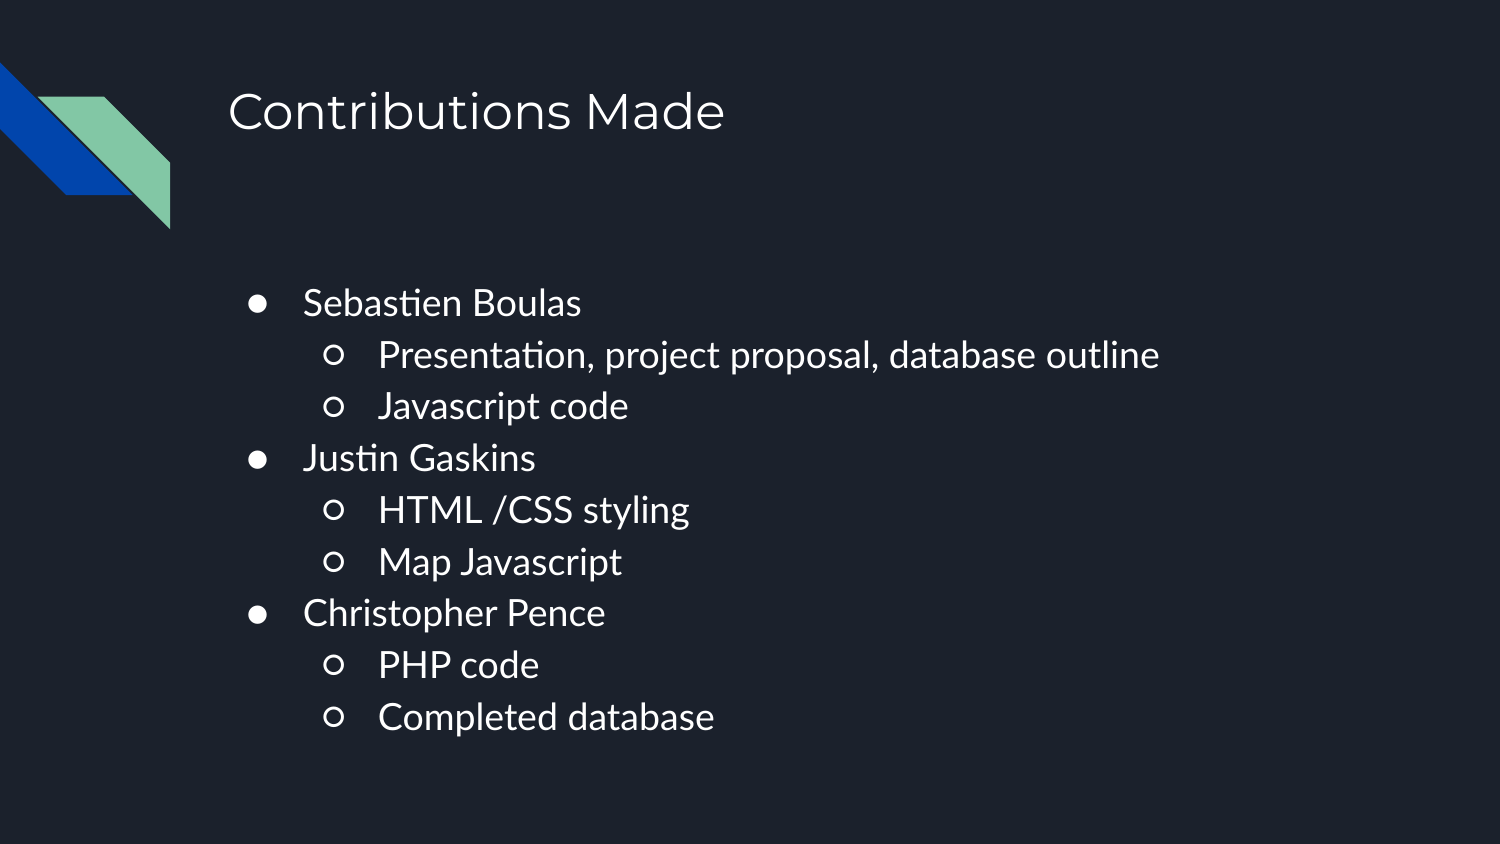

# Contributions Made
Sebastien Boulas
Presentation, project proposal, database outline
Javascript code
Justin Gaskins
HTML /CSS styling
Map Javascript
Christopher Pence
PHP code
Completed database